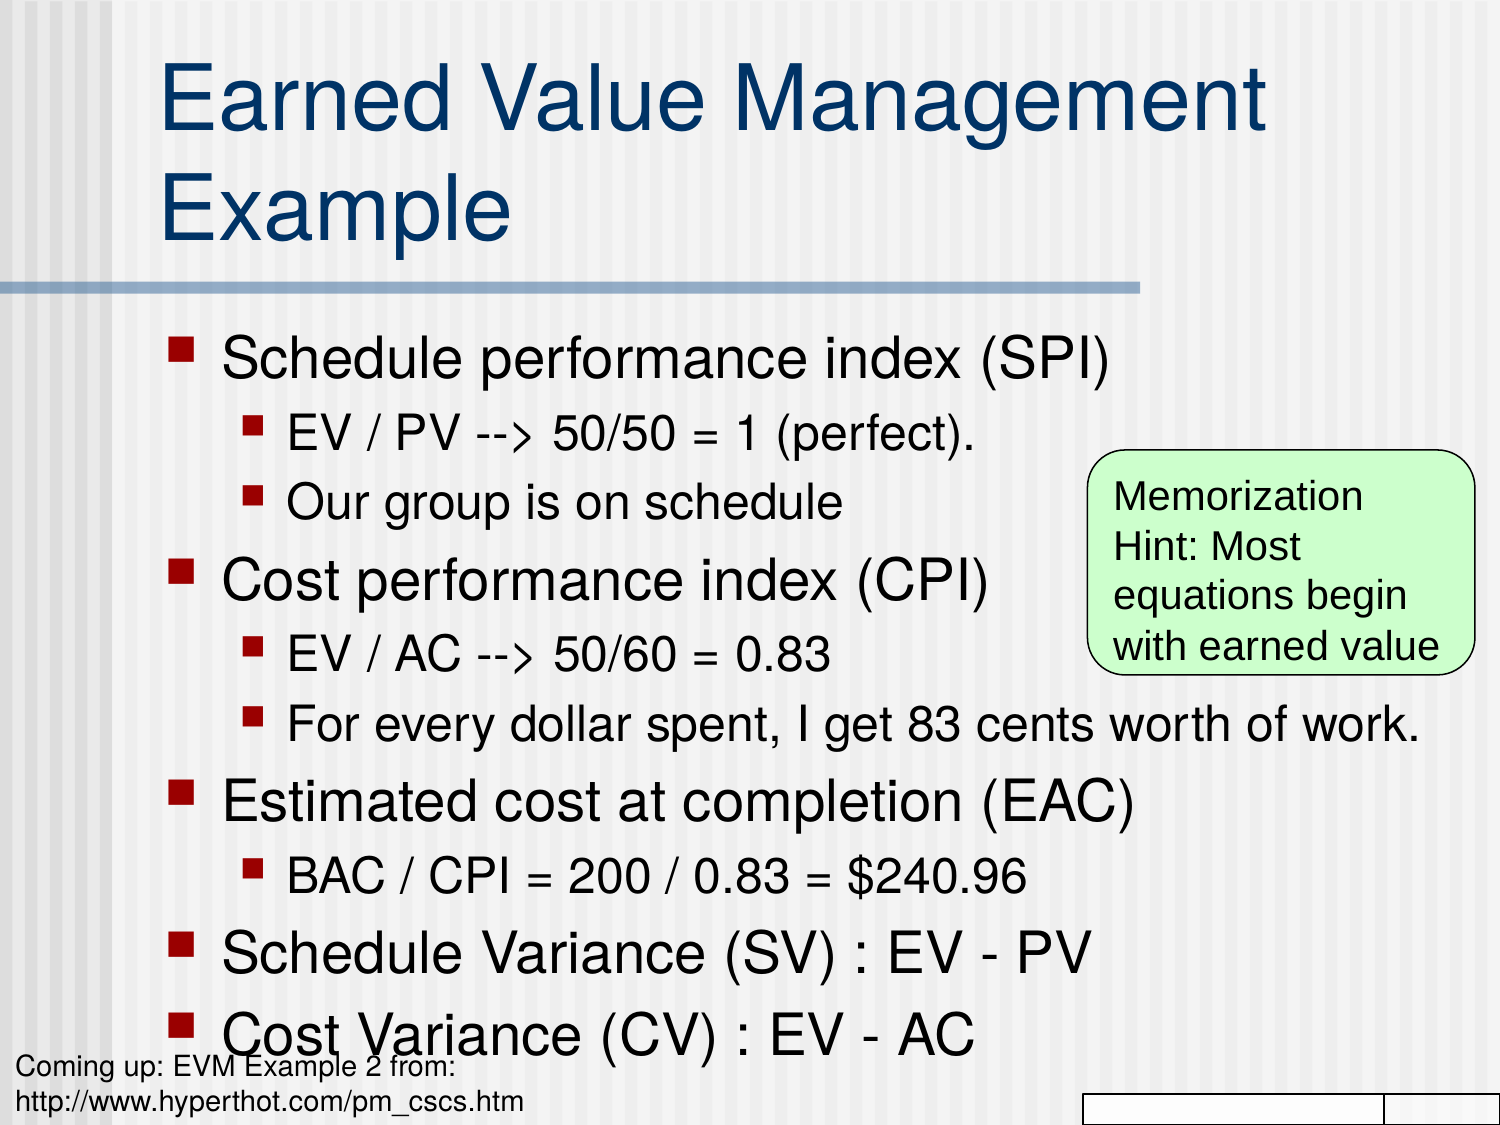

# Earned Value Management Example
Schedule performance index (SPI)
EV / PV --> 50/50 = 1 (perfect).
Our group is on schedule
Cost performance index (CPI)
EV / AC --> 50/60 = 0.83
For every dollar spent, I get 83 cents worth of work.
Estimated cost at completion (EAC)
BAC / CPI = 200 / 0.83 = $240.96
Schedule Variance (SV) : EV - PV
Cost Variance (CV) : EV - AC
Memorization Hint: Most equations begin with earned value
Coming up: EVM Example 2 from: http://www.hyperthot.com/pm_cscs.htm